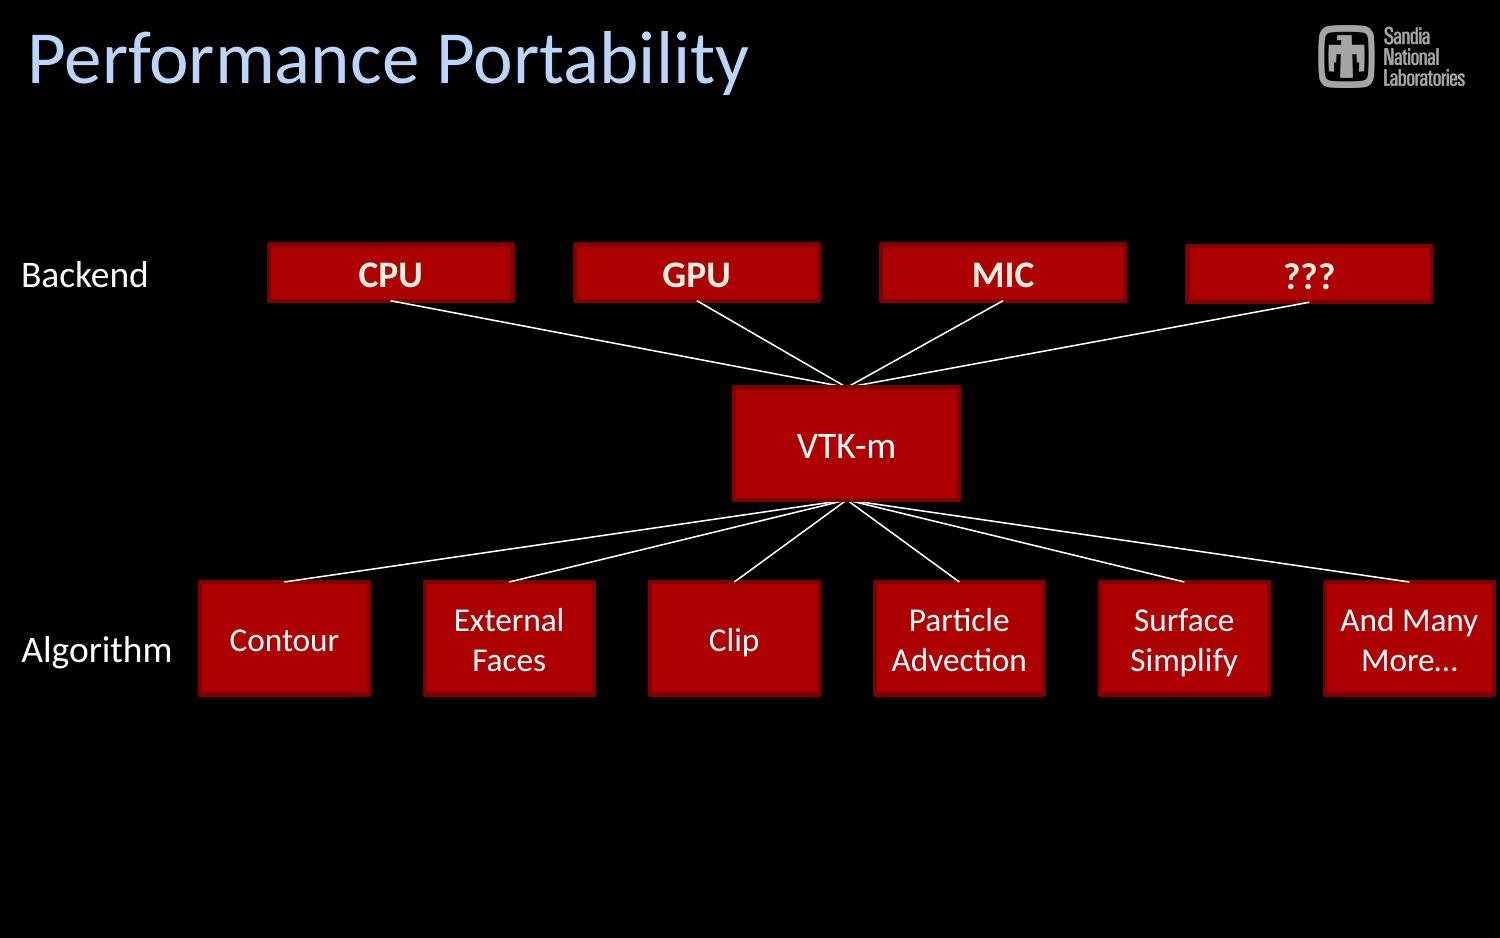

# Performance Portability
Backend
CPU
GPU
MIC
???
VTK-m
Contour
External Faces
Clip
Particle Advection
Surface Simplify
And Many More…
Algorithm